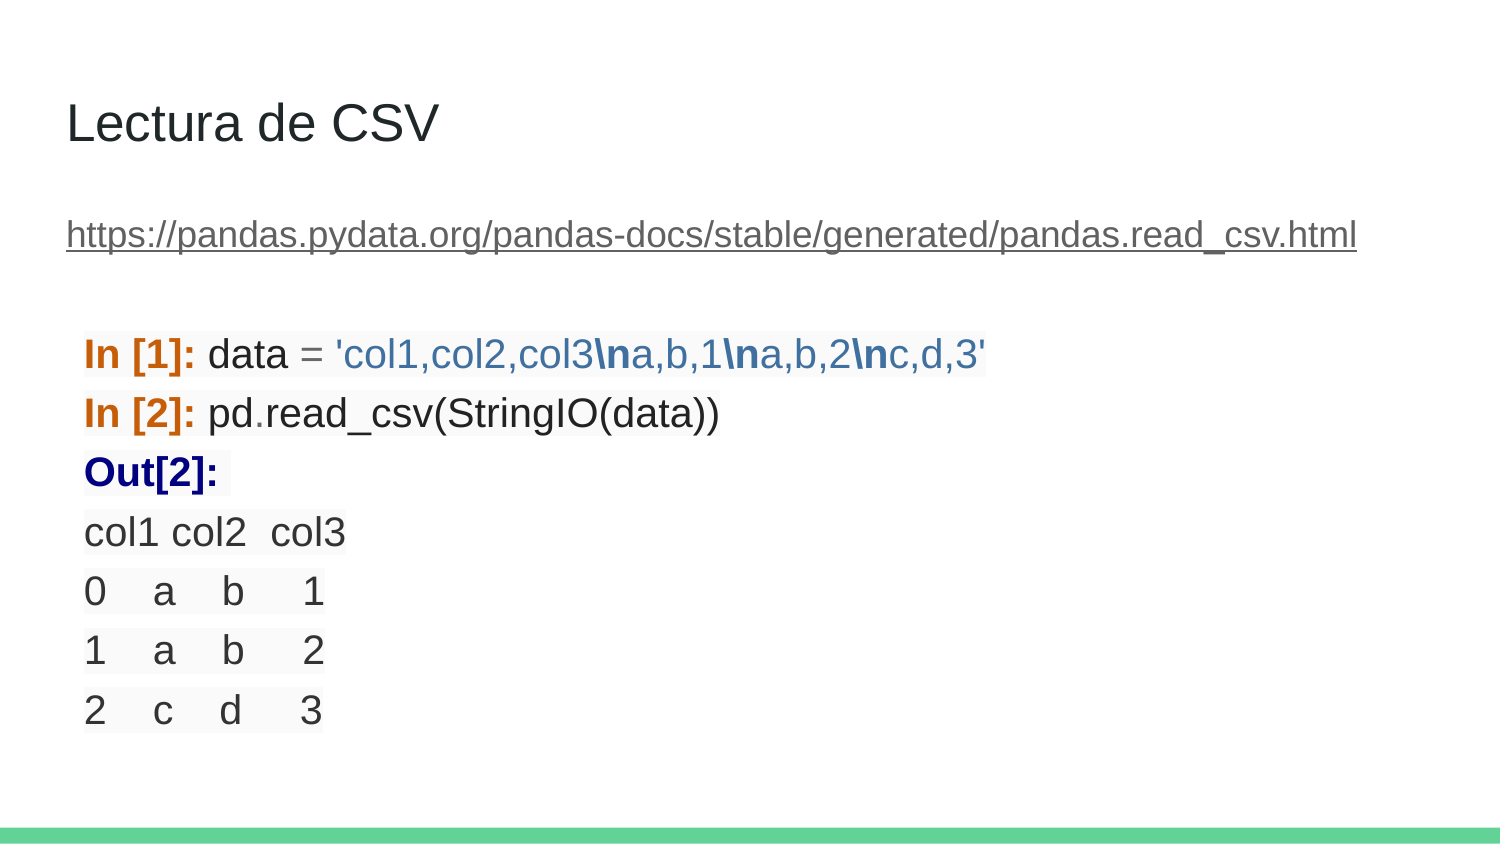

# Lectura de CSV
https://pandas.pydata.org/pandas-docs/stable/generated/pandas.read_csv.html
In [1]: data = 'col1,col2,col3\na,b,1\na,b,2\nc,d,3'
In [2]: pd.read_csv(StringIO(data))
Out[2]:
col1 col2  col3
0    a    b     1
1    a    b     2
2    c    d     3